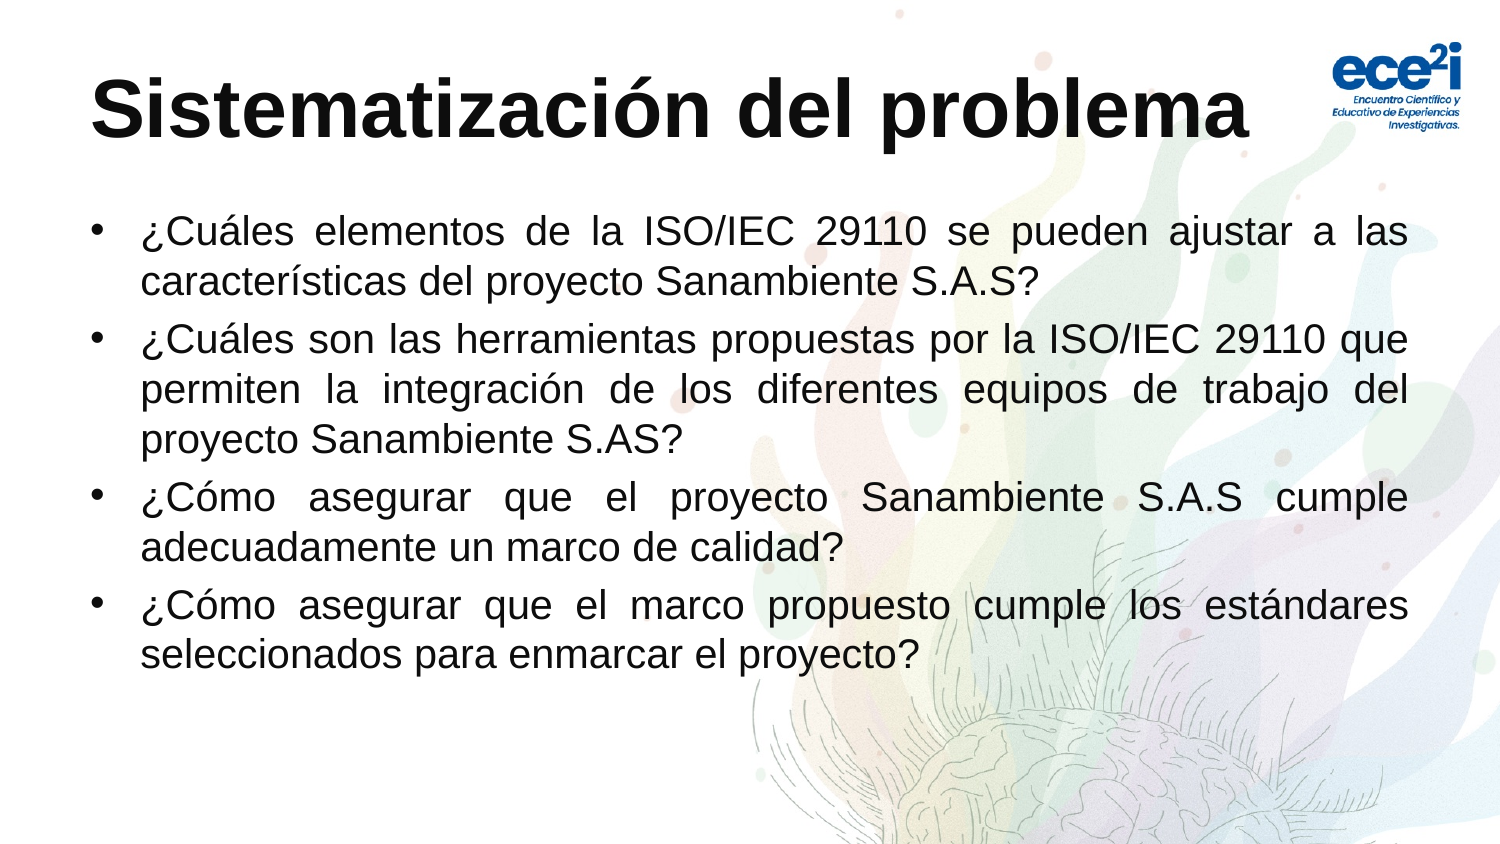

# Sistematización del problema
¿Cuáles elementos de la ISO/IEC 29110 se pueden ajustar a las características del proyecto Sanambiente S.A.S?
¿Cuáles son las herramientas propuestas por la ISO/IEC 29110 que permiten la integración de los diferentes equipos de trabajo del proyecto Sanambiente S.AS?
¿Cómo asegurar que el proyecto Sanambiente S.A.S cumple adecuadamente un marco de calidad?
¿Cómo asegurar que el marco propuesto cumple los estándares seleccionados para enmarcar el proyecto?